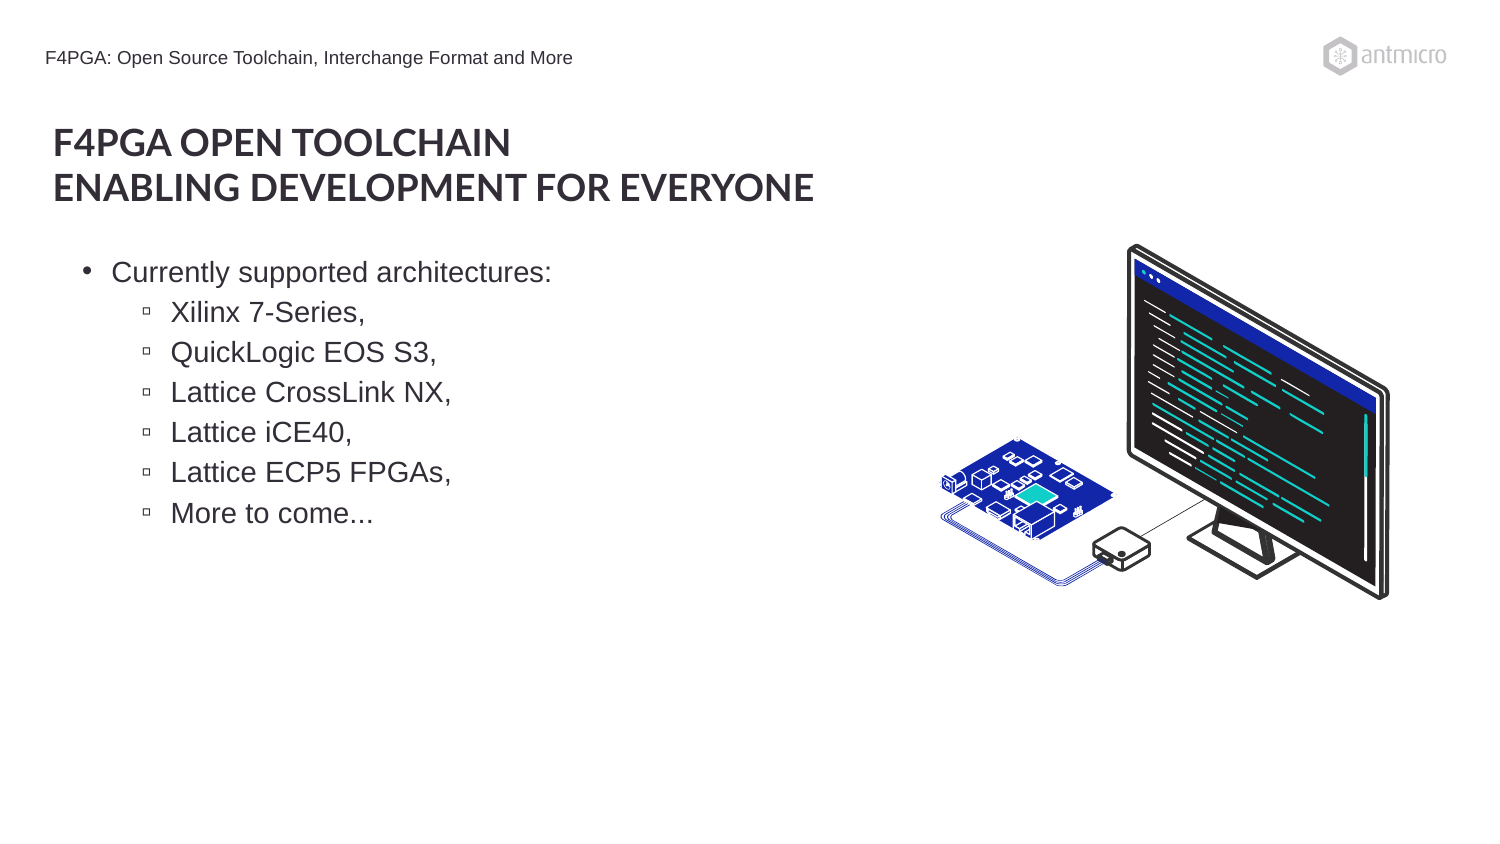

F4PGA: Open Source Toolchain, Interchange Format and More

# F4PGA OPEN TOOLCHAIN
ENABLING DEVELOPMENT FOR EVERYONE
Currently supported architectures:
Xilinx 7-Series,
QuickLogic EOS S3,
Lattice CrossLink NX,
Lattice iCE40,
Lattice ECP5 FPGAs,
More to come...